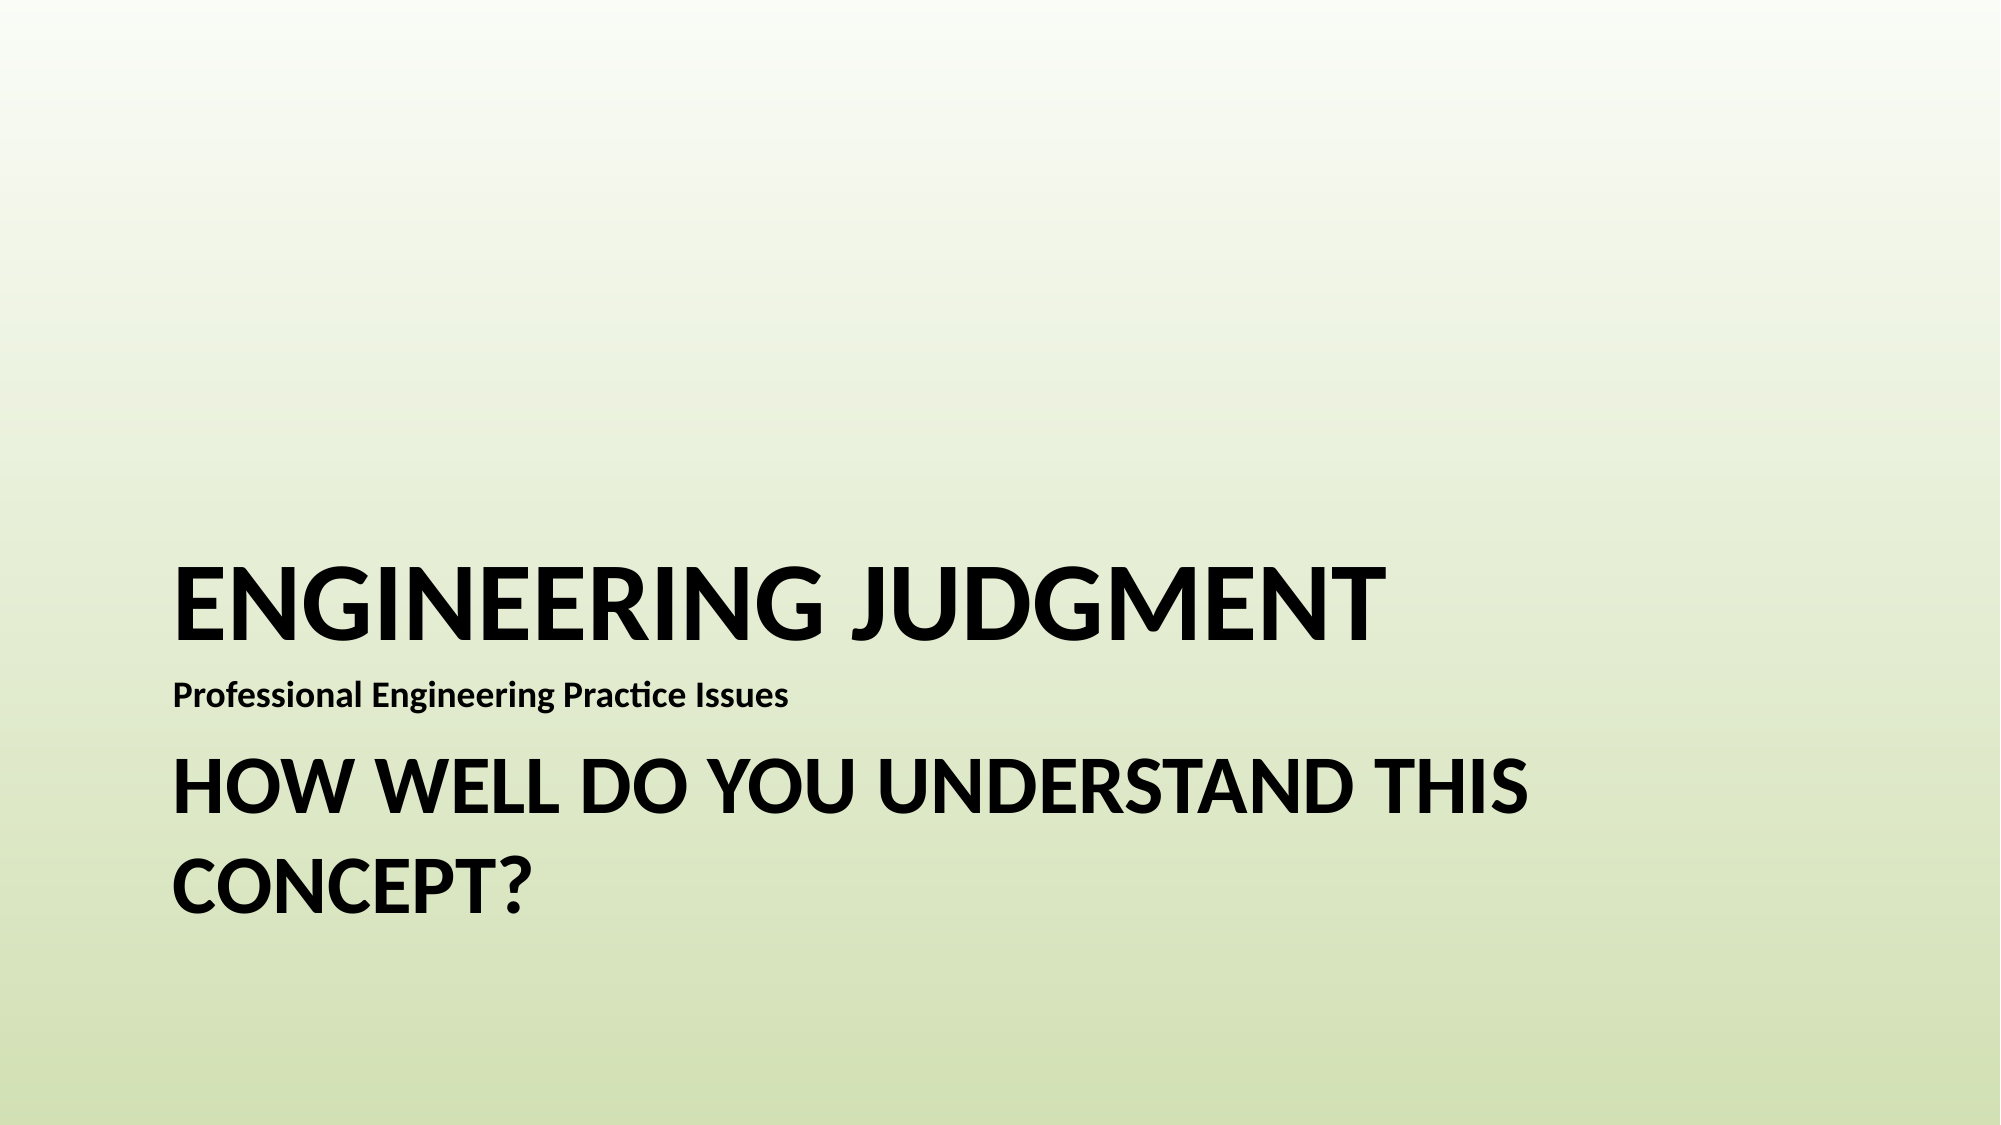

ENGINEERING JUDGMENT
Professional Engineering Practice Issues
# HOW WELL DO YOU UNDERSTAND THIS CONCEPT?